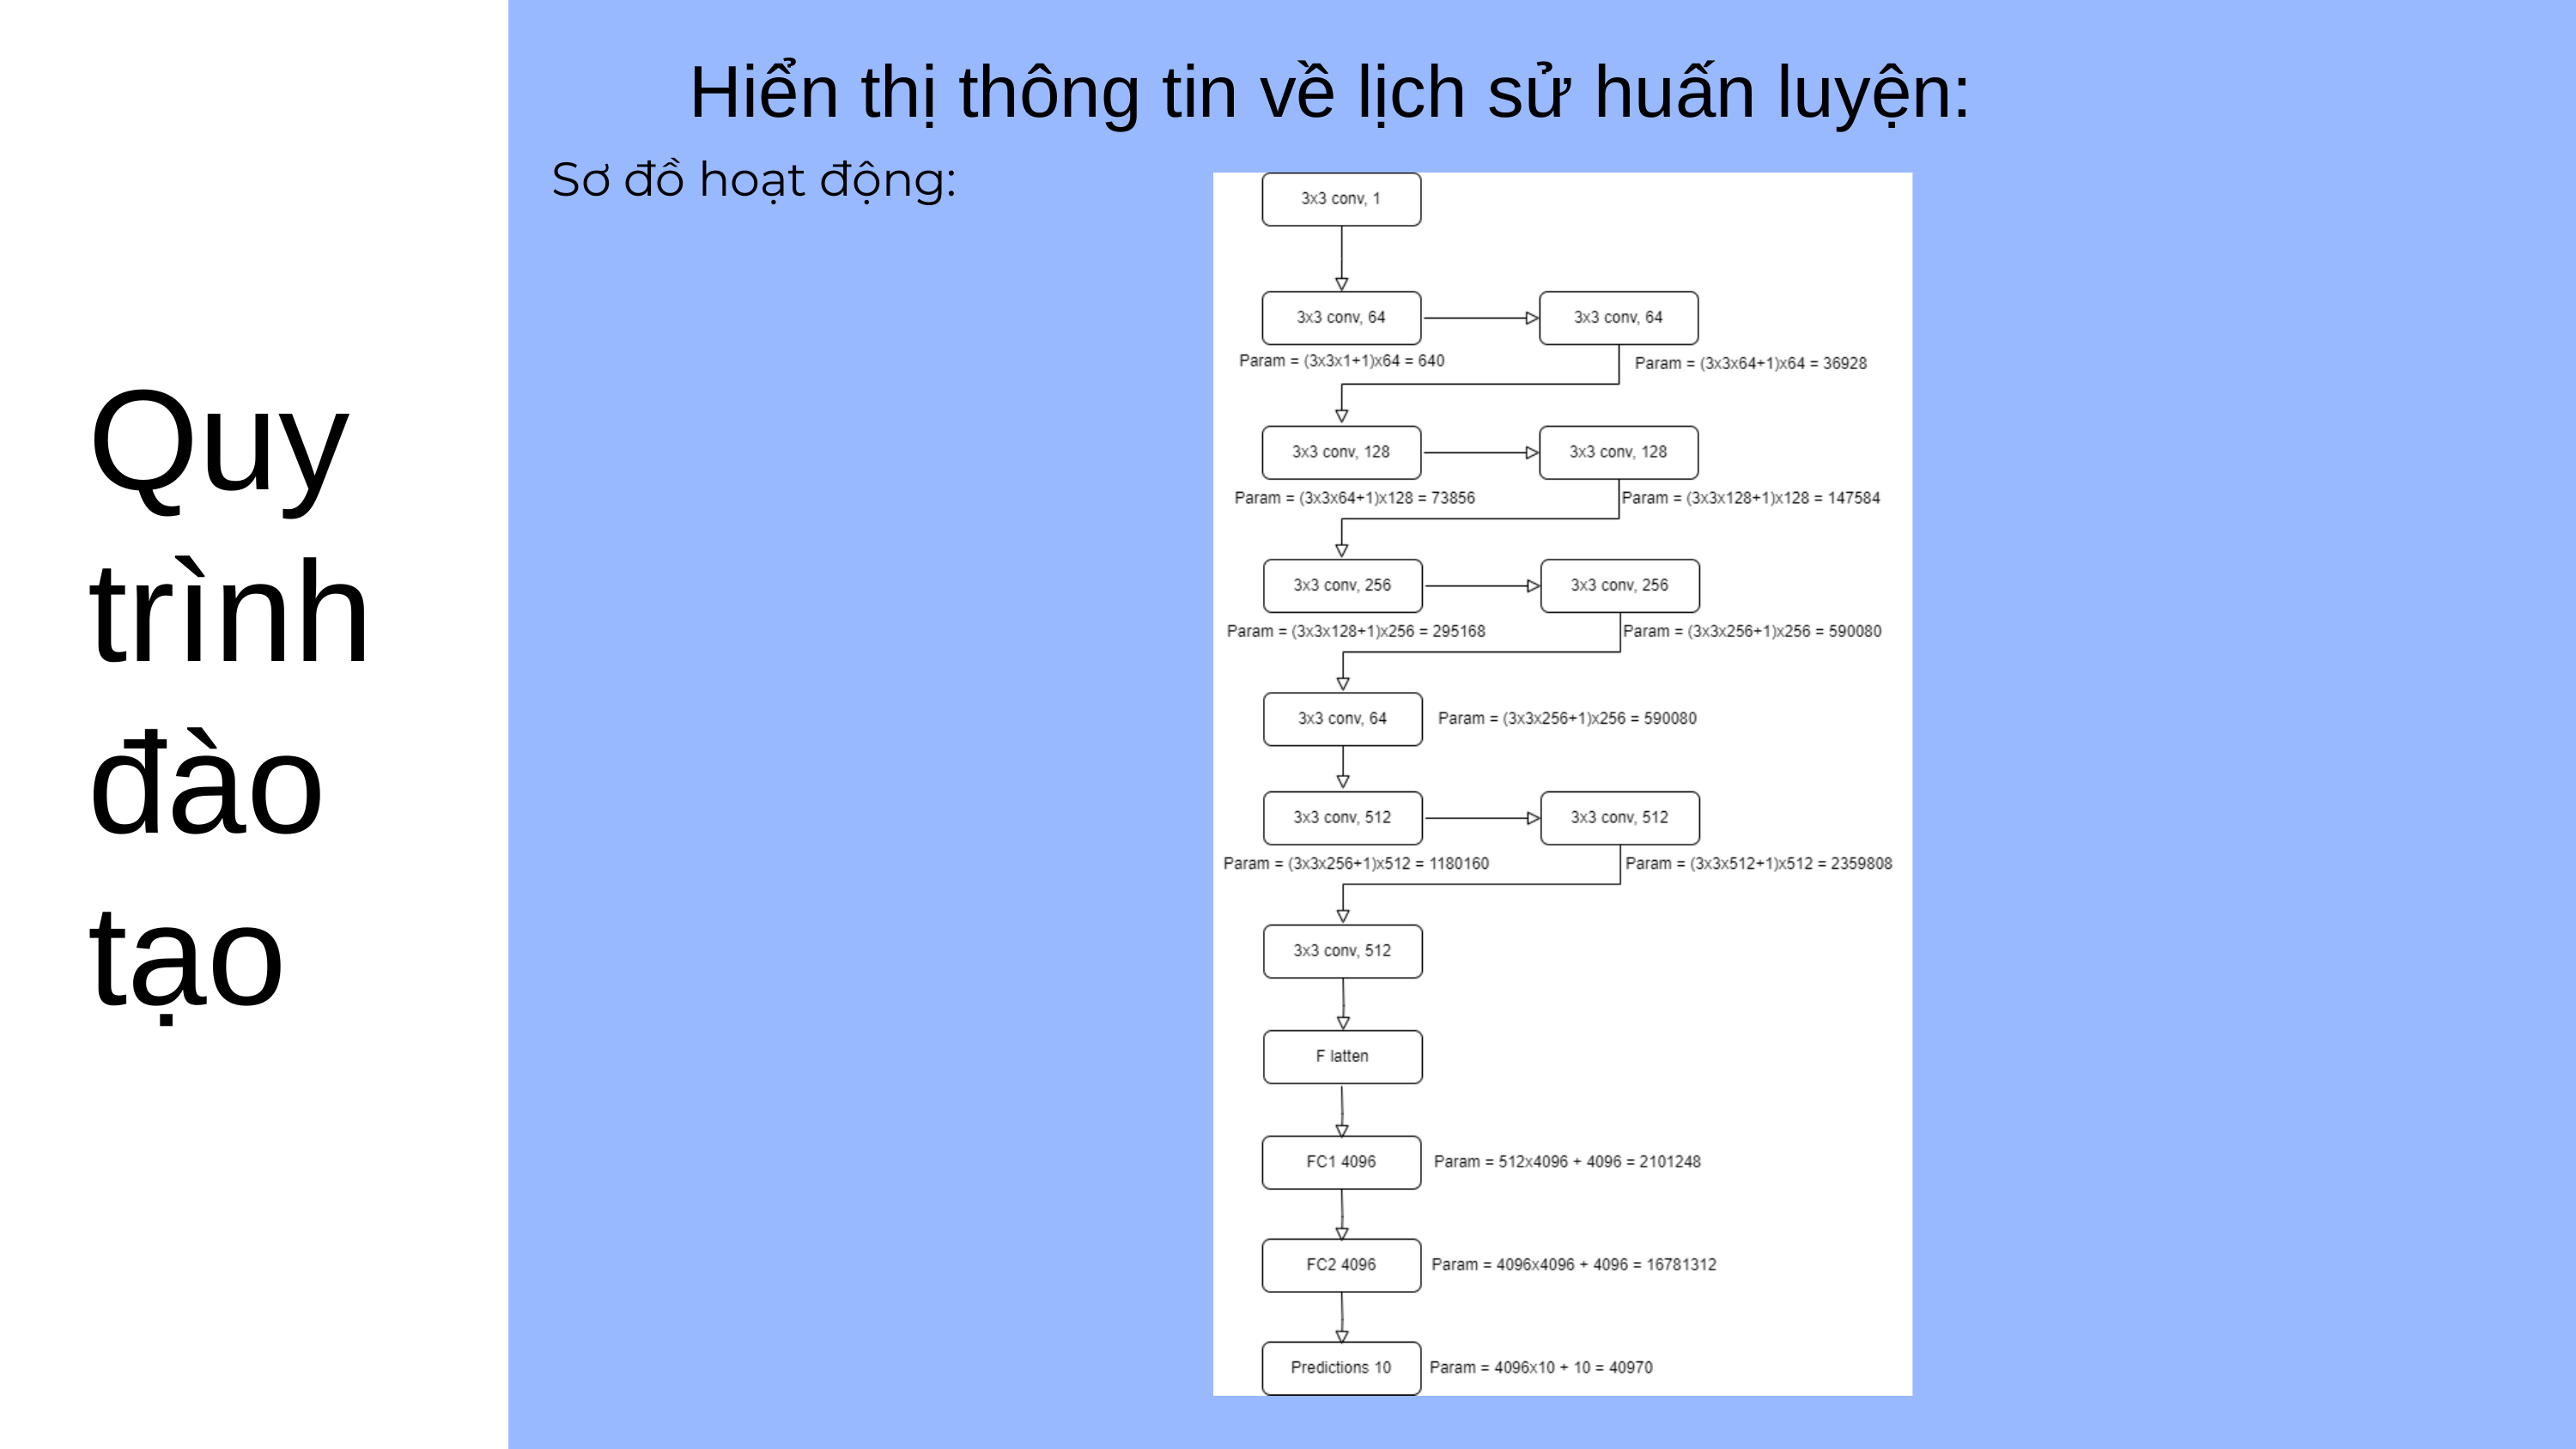

Hiển thị thông tin về lịch sử huấn luyện:
Sơ đồ hoạt động:

Quy trình đào tạo